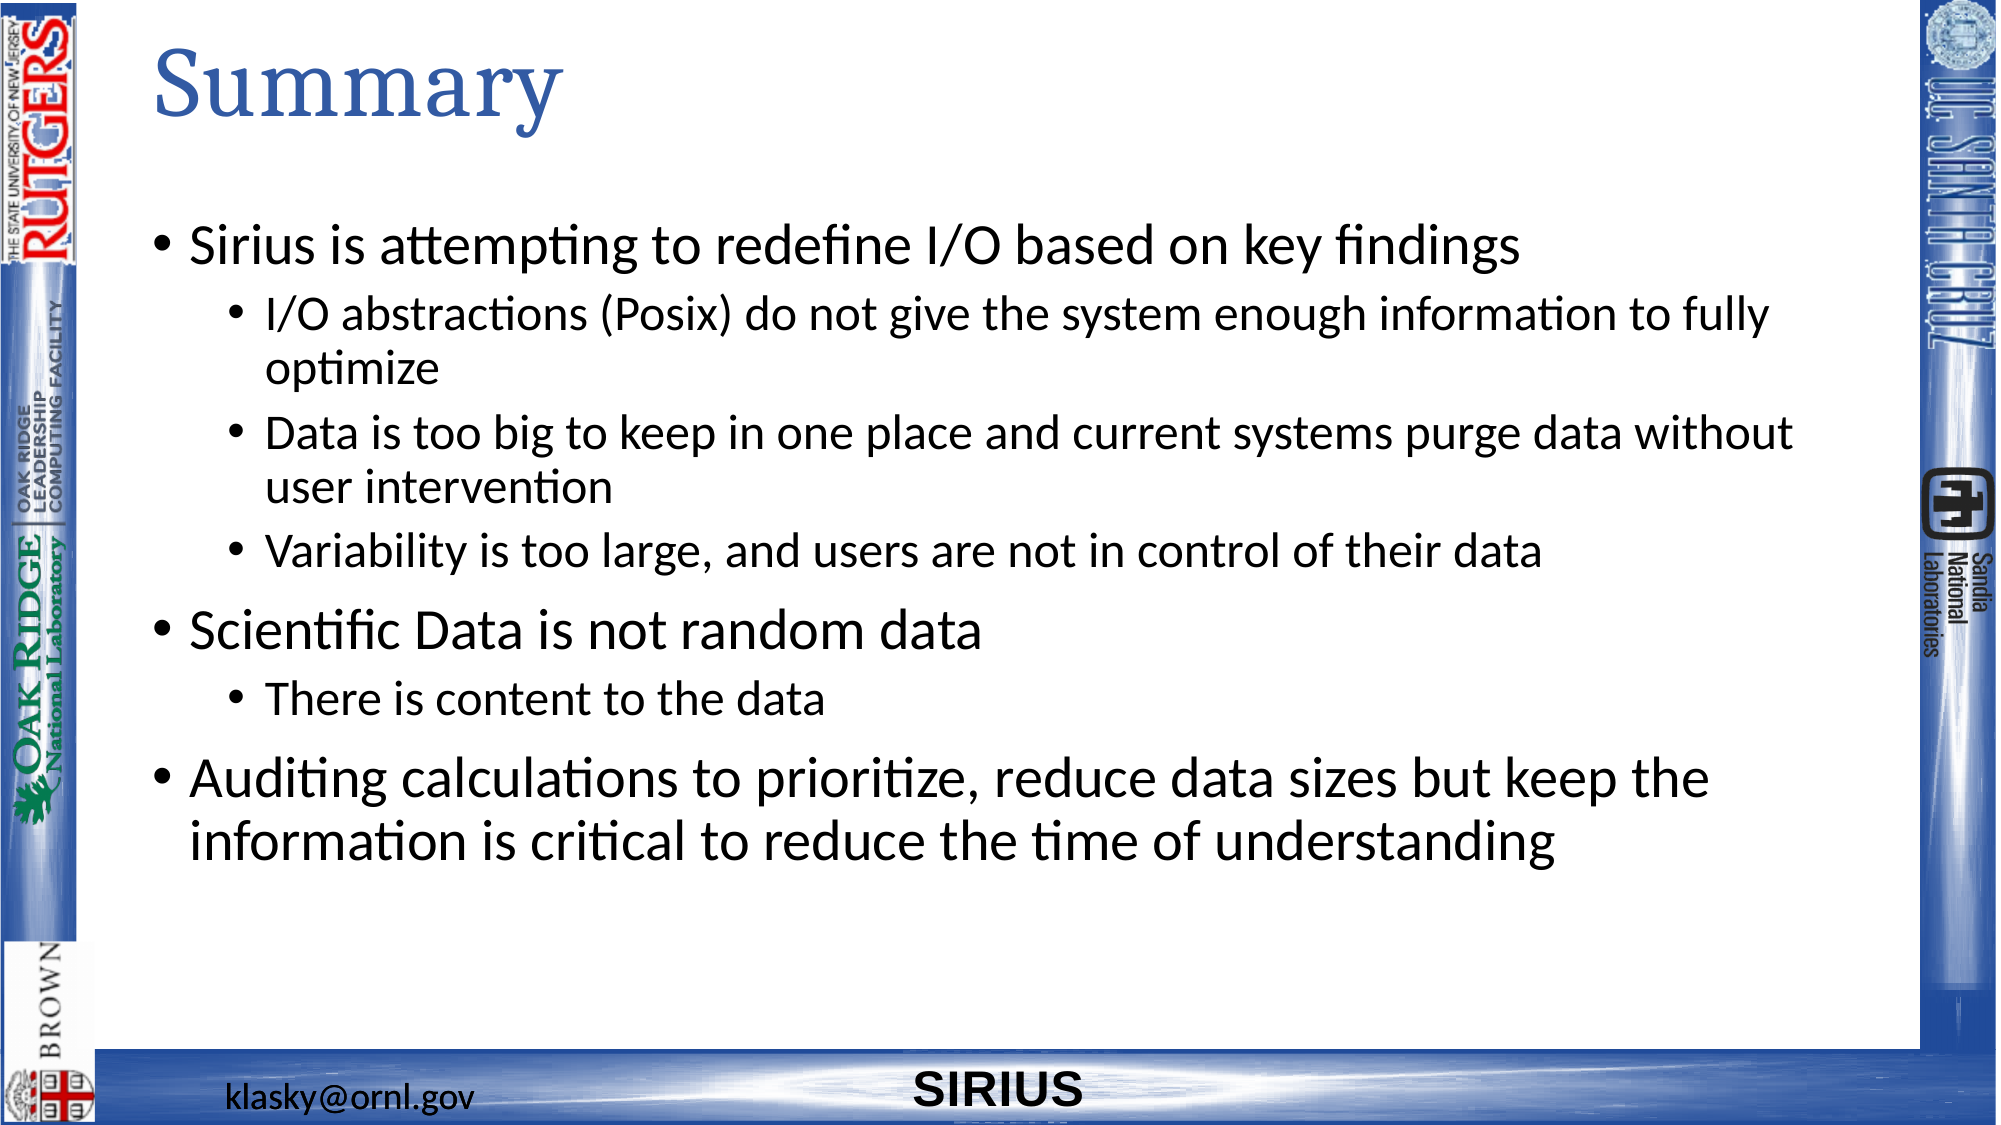

# Summary
Sirius is attempting to redefine I/O based on key findings
I/O abstractions (Posix) do not give the system enough information to fully optimize
Data is too big to keep in one place and current systems purge data without user intervention
Variability is too large, and users are not in control of their data
Scientific Data is not random data
There is content to the data
Auditing calculations to prioritize, reduce data sizes but keep the information is critical to reduce the time of understanding